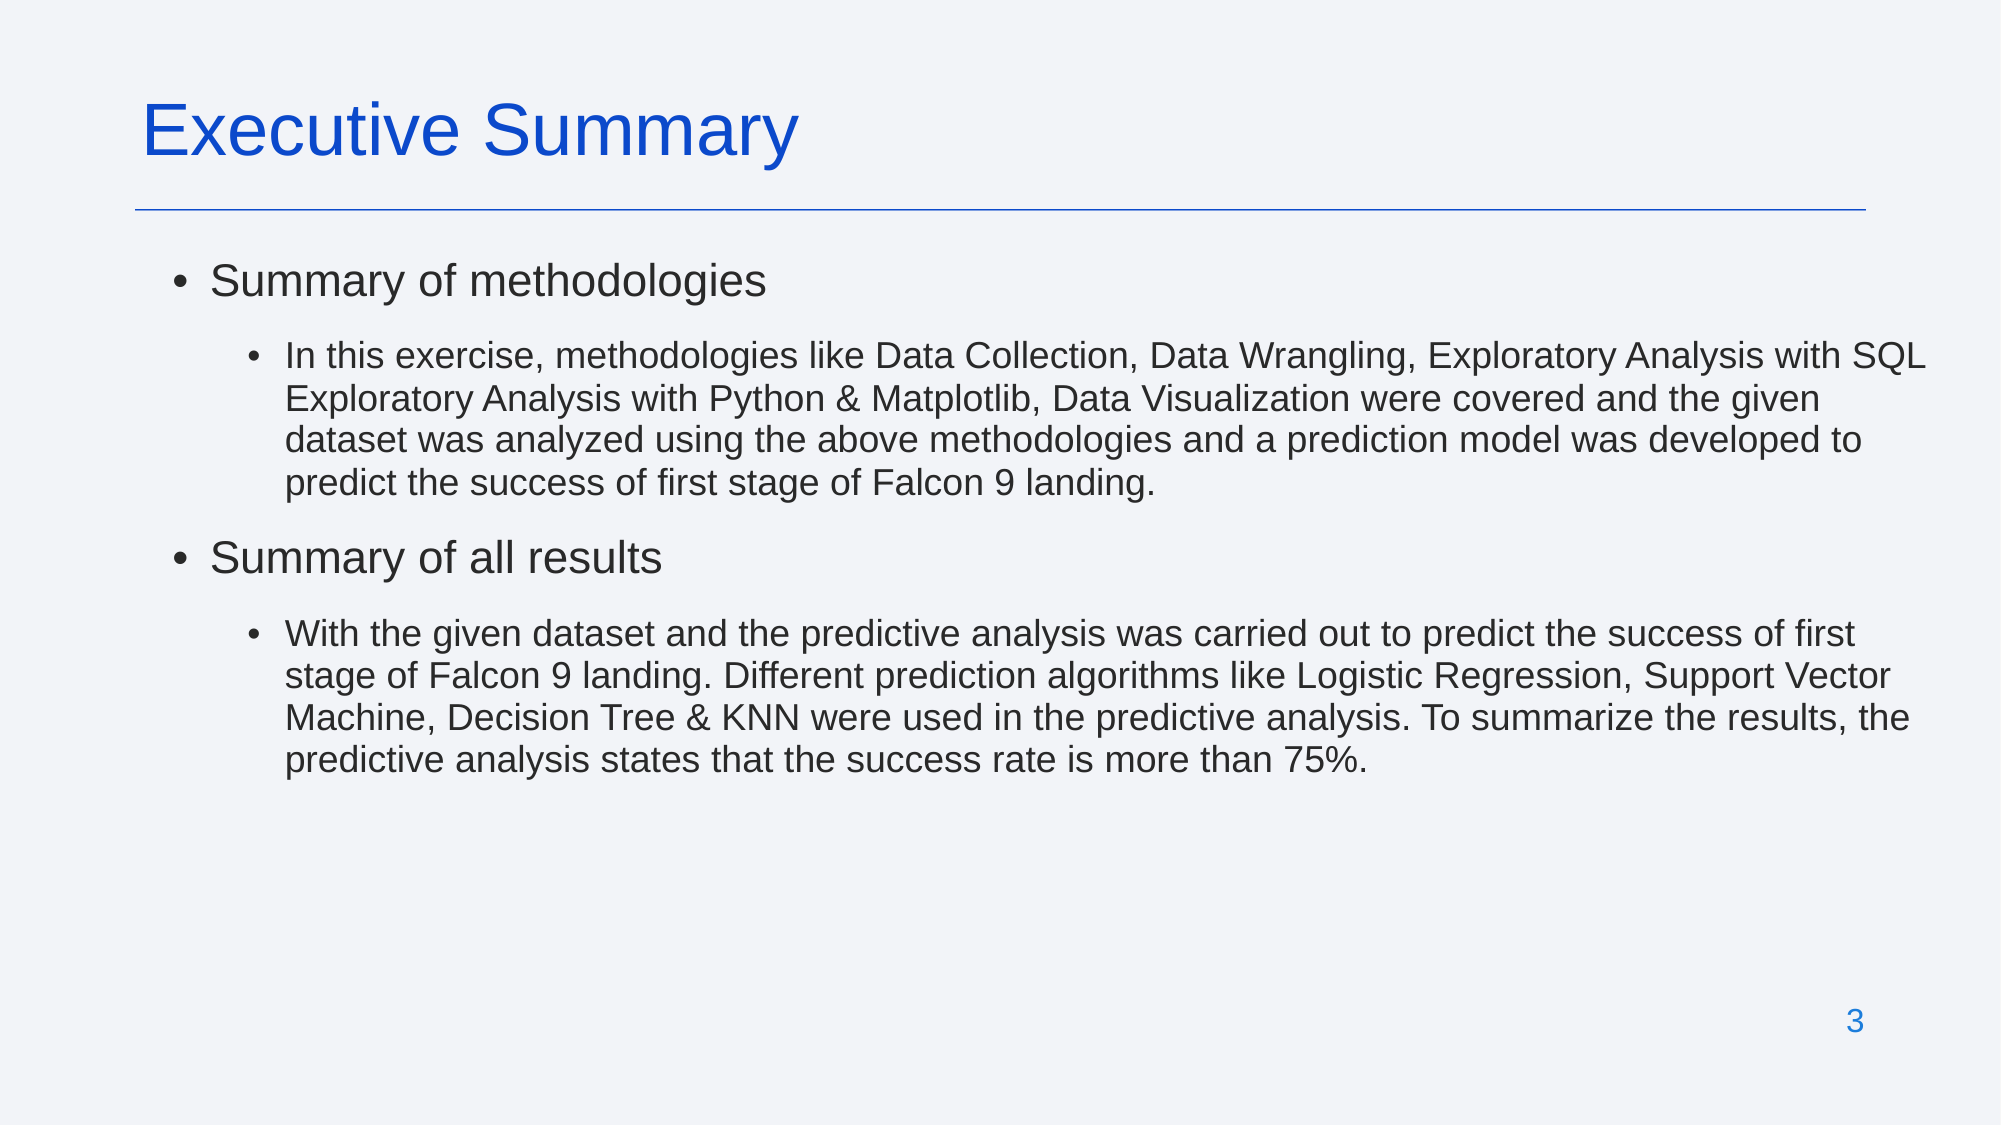

Executive Summary
Summary of methodologies
In this exercise, methodologies like Data Collection, Data Wrangling, Exploratory Analysis with SQL Exploratory Analysis with Python & Matplotlib, Data Visualization were covered and the given dataset was analyzed using the above methodologies and a prediction model was developed to predict the success of first stage of Falcon 9 landing.
Summary of all results
With the given dataset and the predictive analysis was carried out to predict the success of first stage of Falcon 9 landing. Different prediction algorithms like Logistic Regression, Support Vector Machine, Decision Tree & KNN were used in the predictive analysis. To summarize the results, the predictive analysis states that the success rate is more than 75%.
3